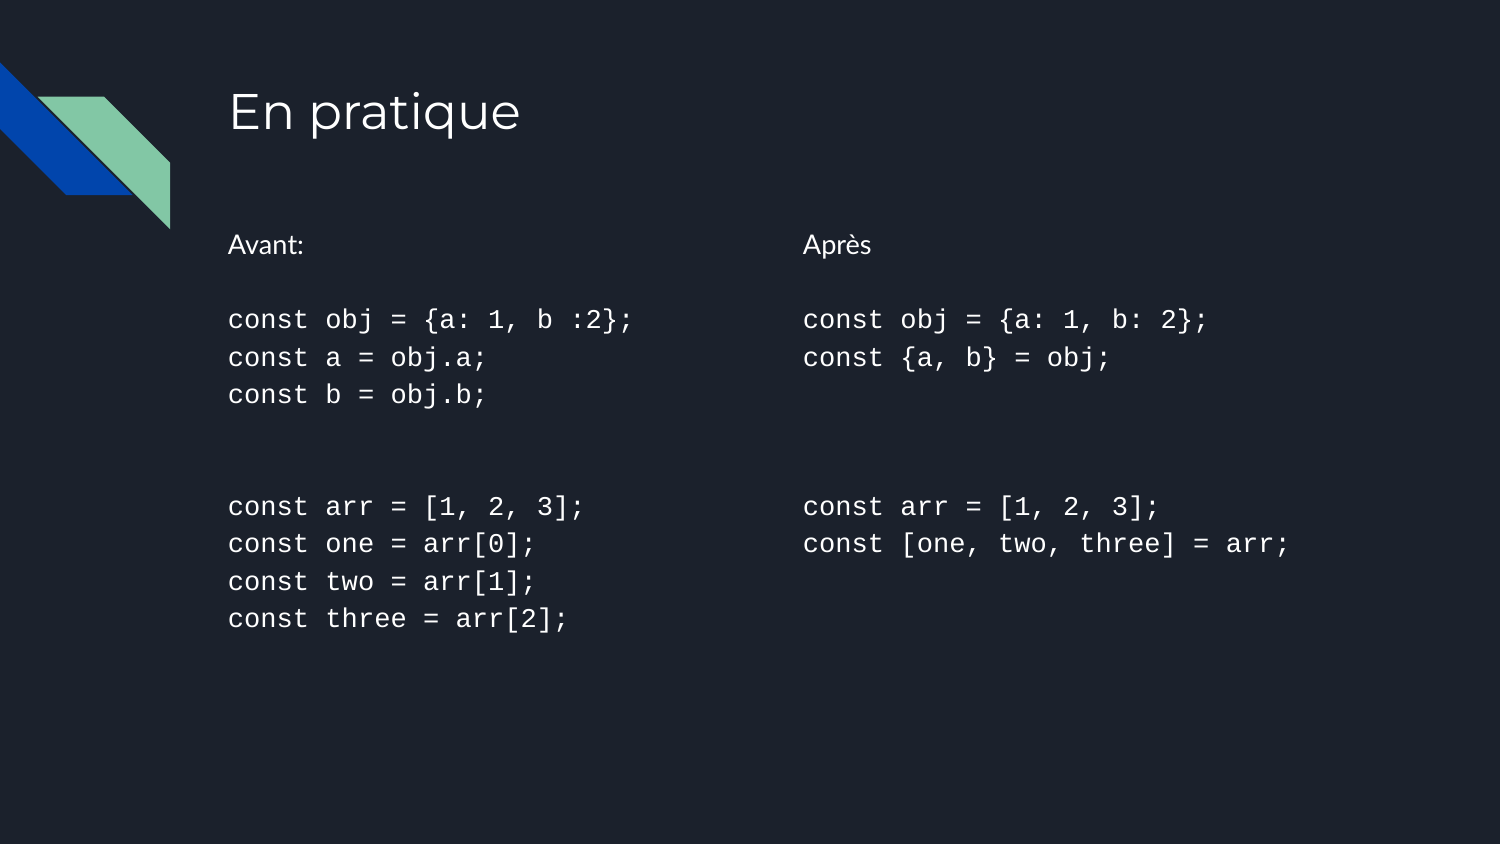

# En pratique
Avant:

const obj = {a: 1, b :2};
const a = obj.a;
const b = obj.b;

const arr = [1, 2, 3];
const one = arr[0];
const two = arr[1];
const three = arr[2];

Après

const obj = {a: 1, b: 2};
const {a, b} = obj;

const arr = [1, 2, 3];
const [one, two, three] = arr;